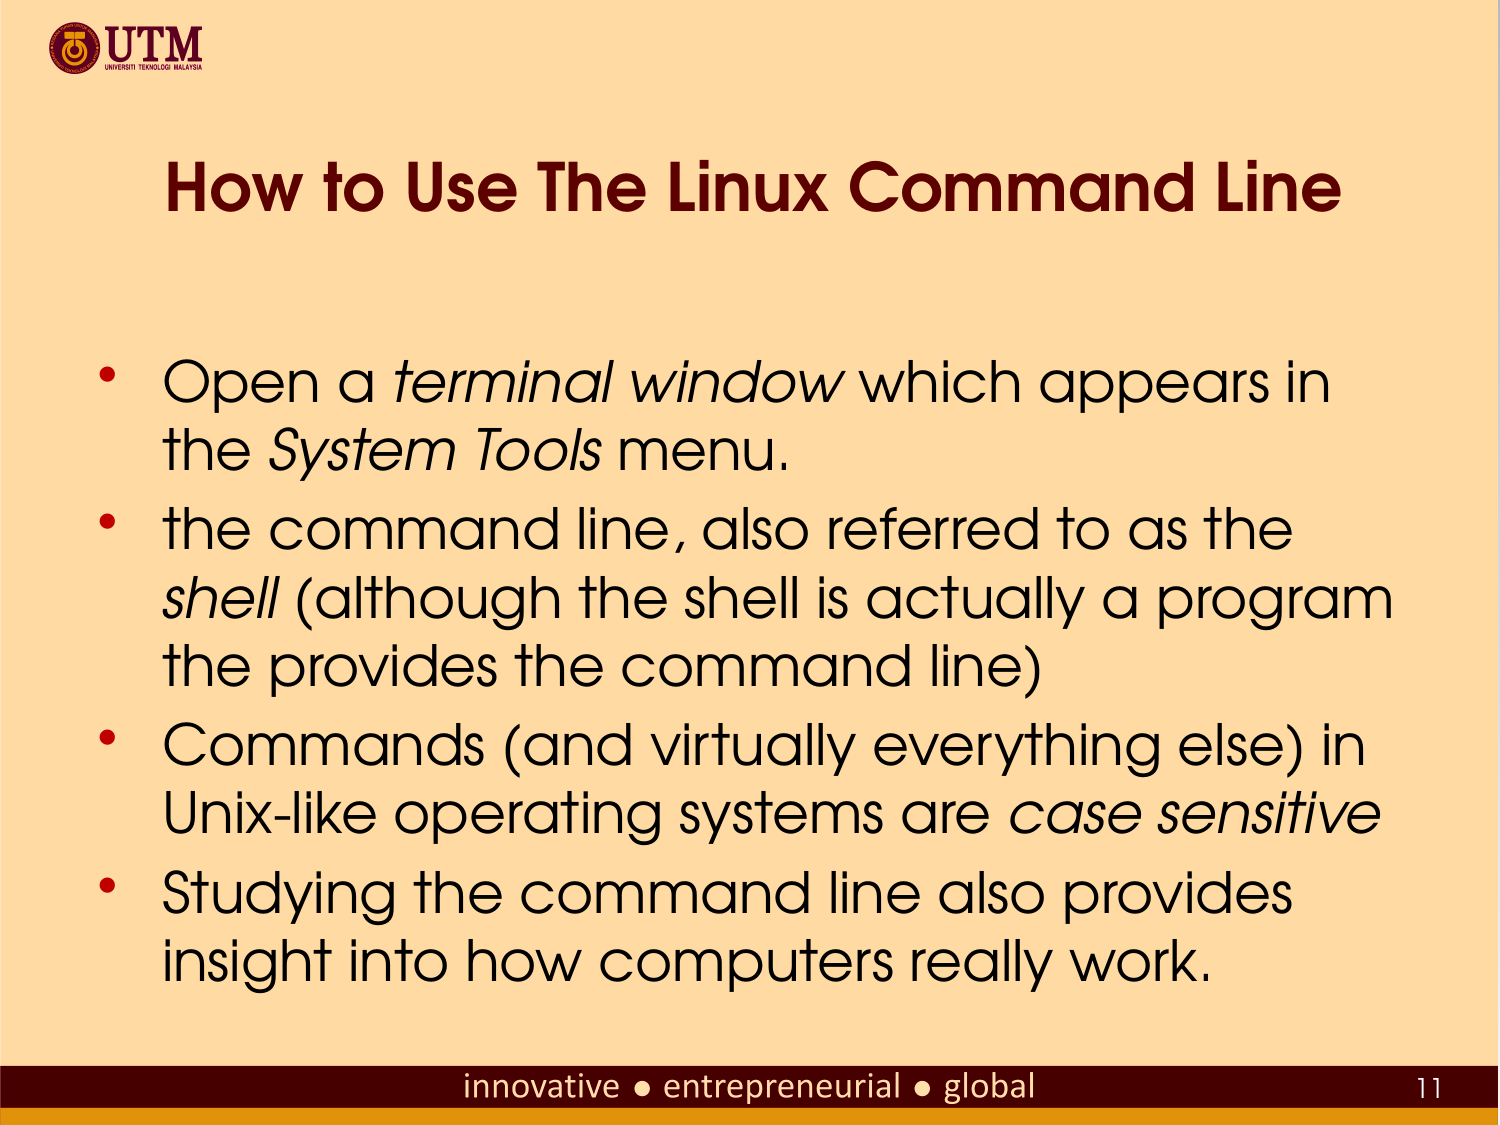

# How to Use The Linux Command Line
Open a terminal window which appears in the System Tools menu.
the command line, also referred to as the shell (although the shell is actually a program the provides the command line)
Commands (and virtually everything else) in Unix-like operating systems are case sensitive
Studying the command line also provides insight into how computers really work.